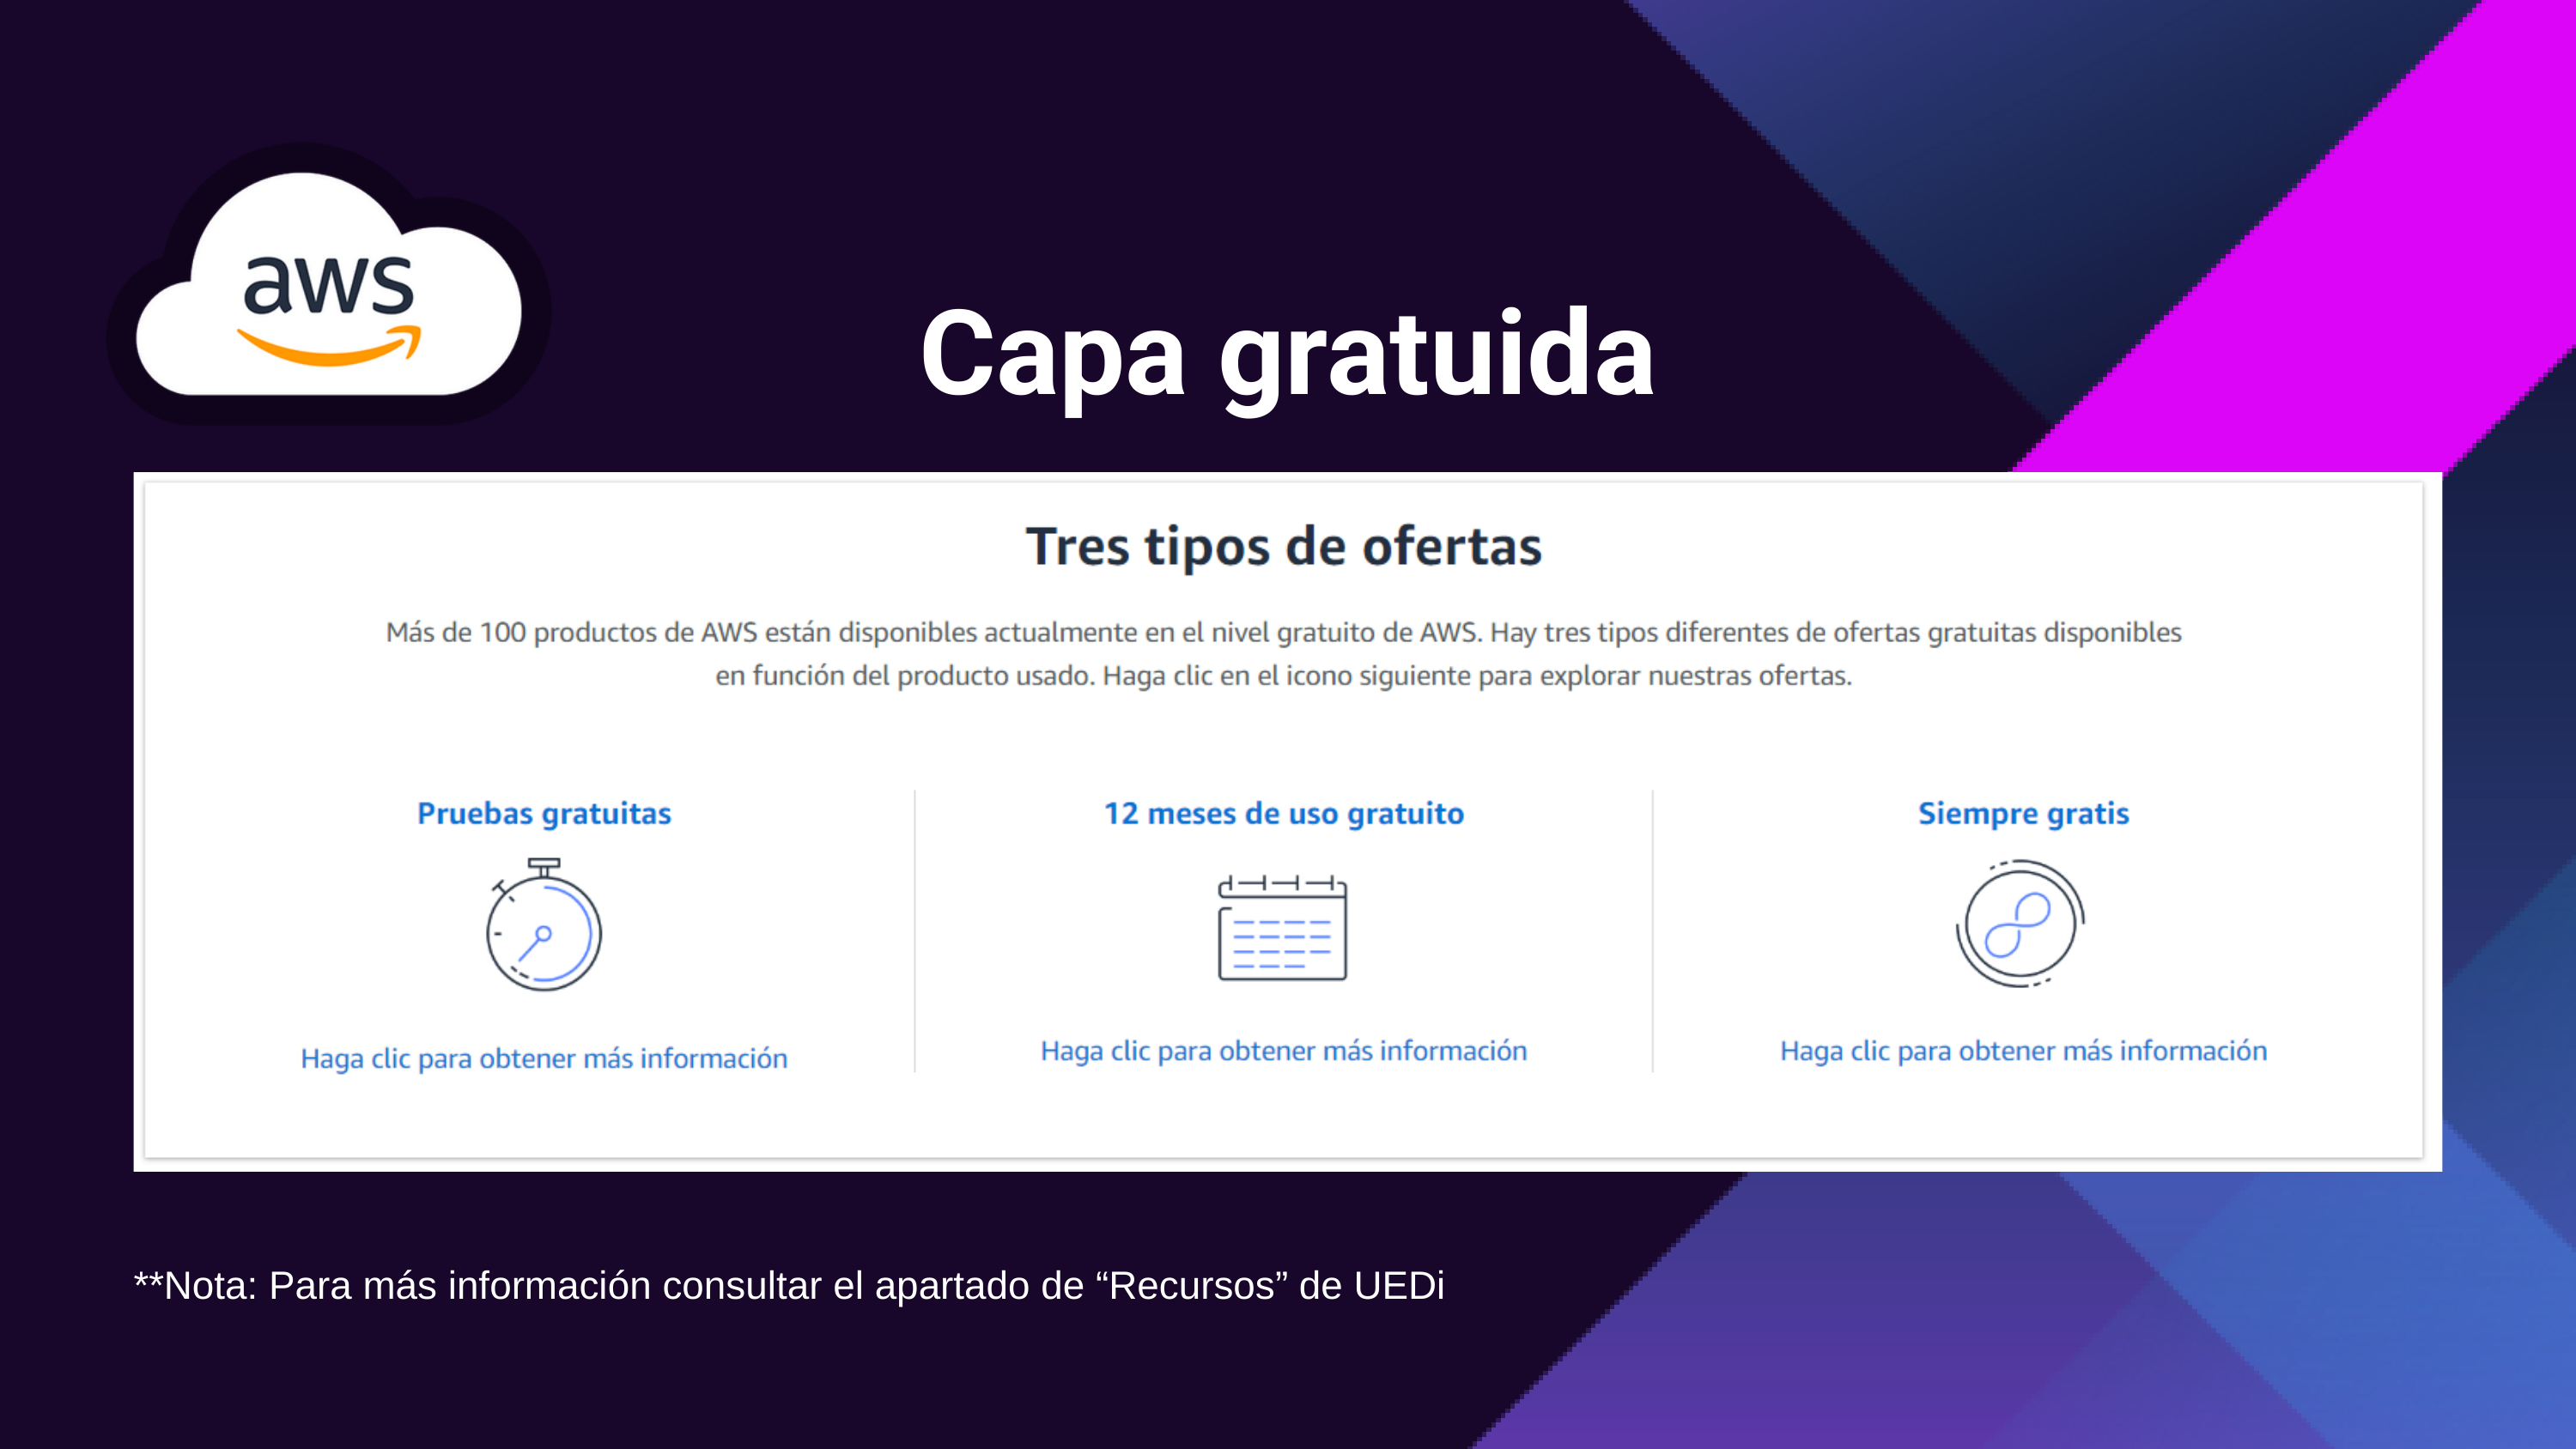

Capa gratuida

**Nota: Para más información consultar el apartado de “Recursos” de UEDi